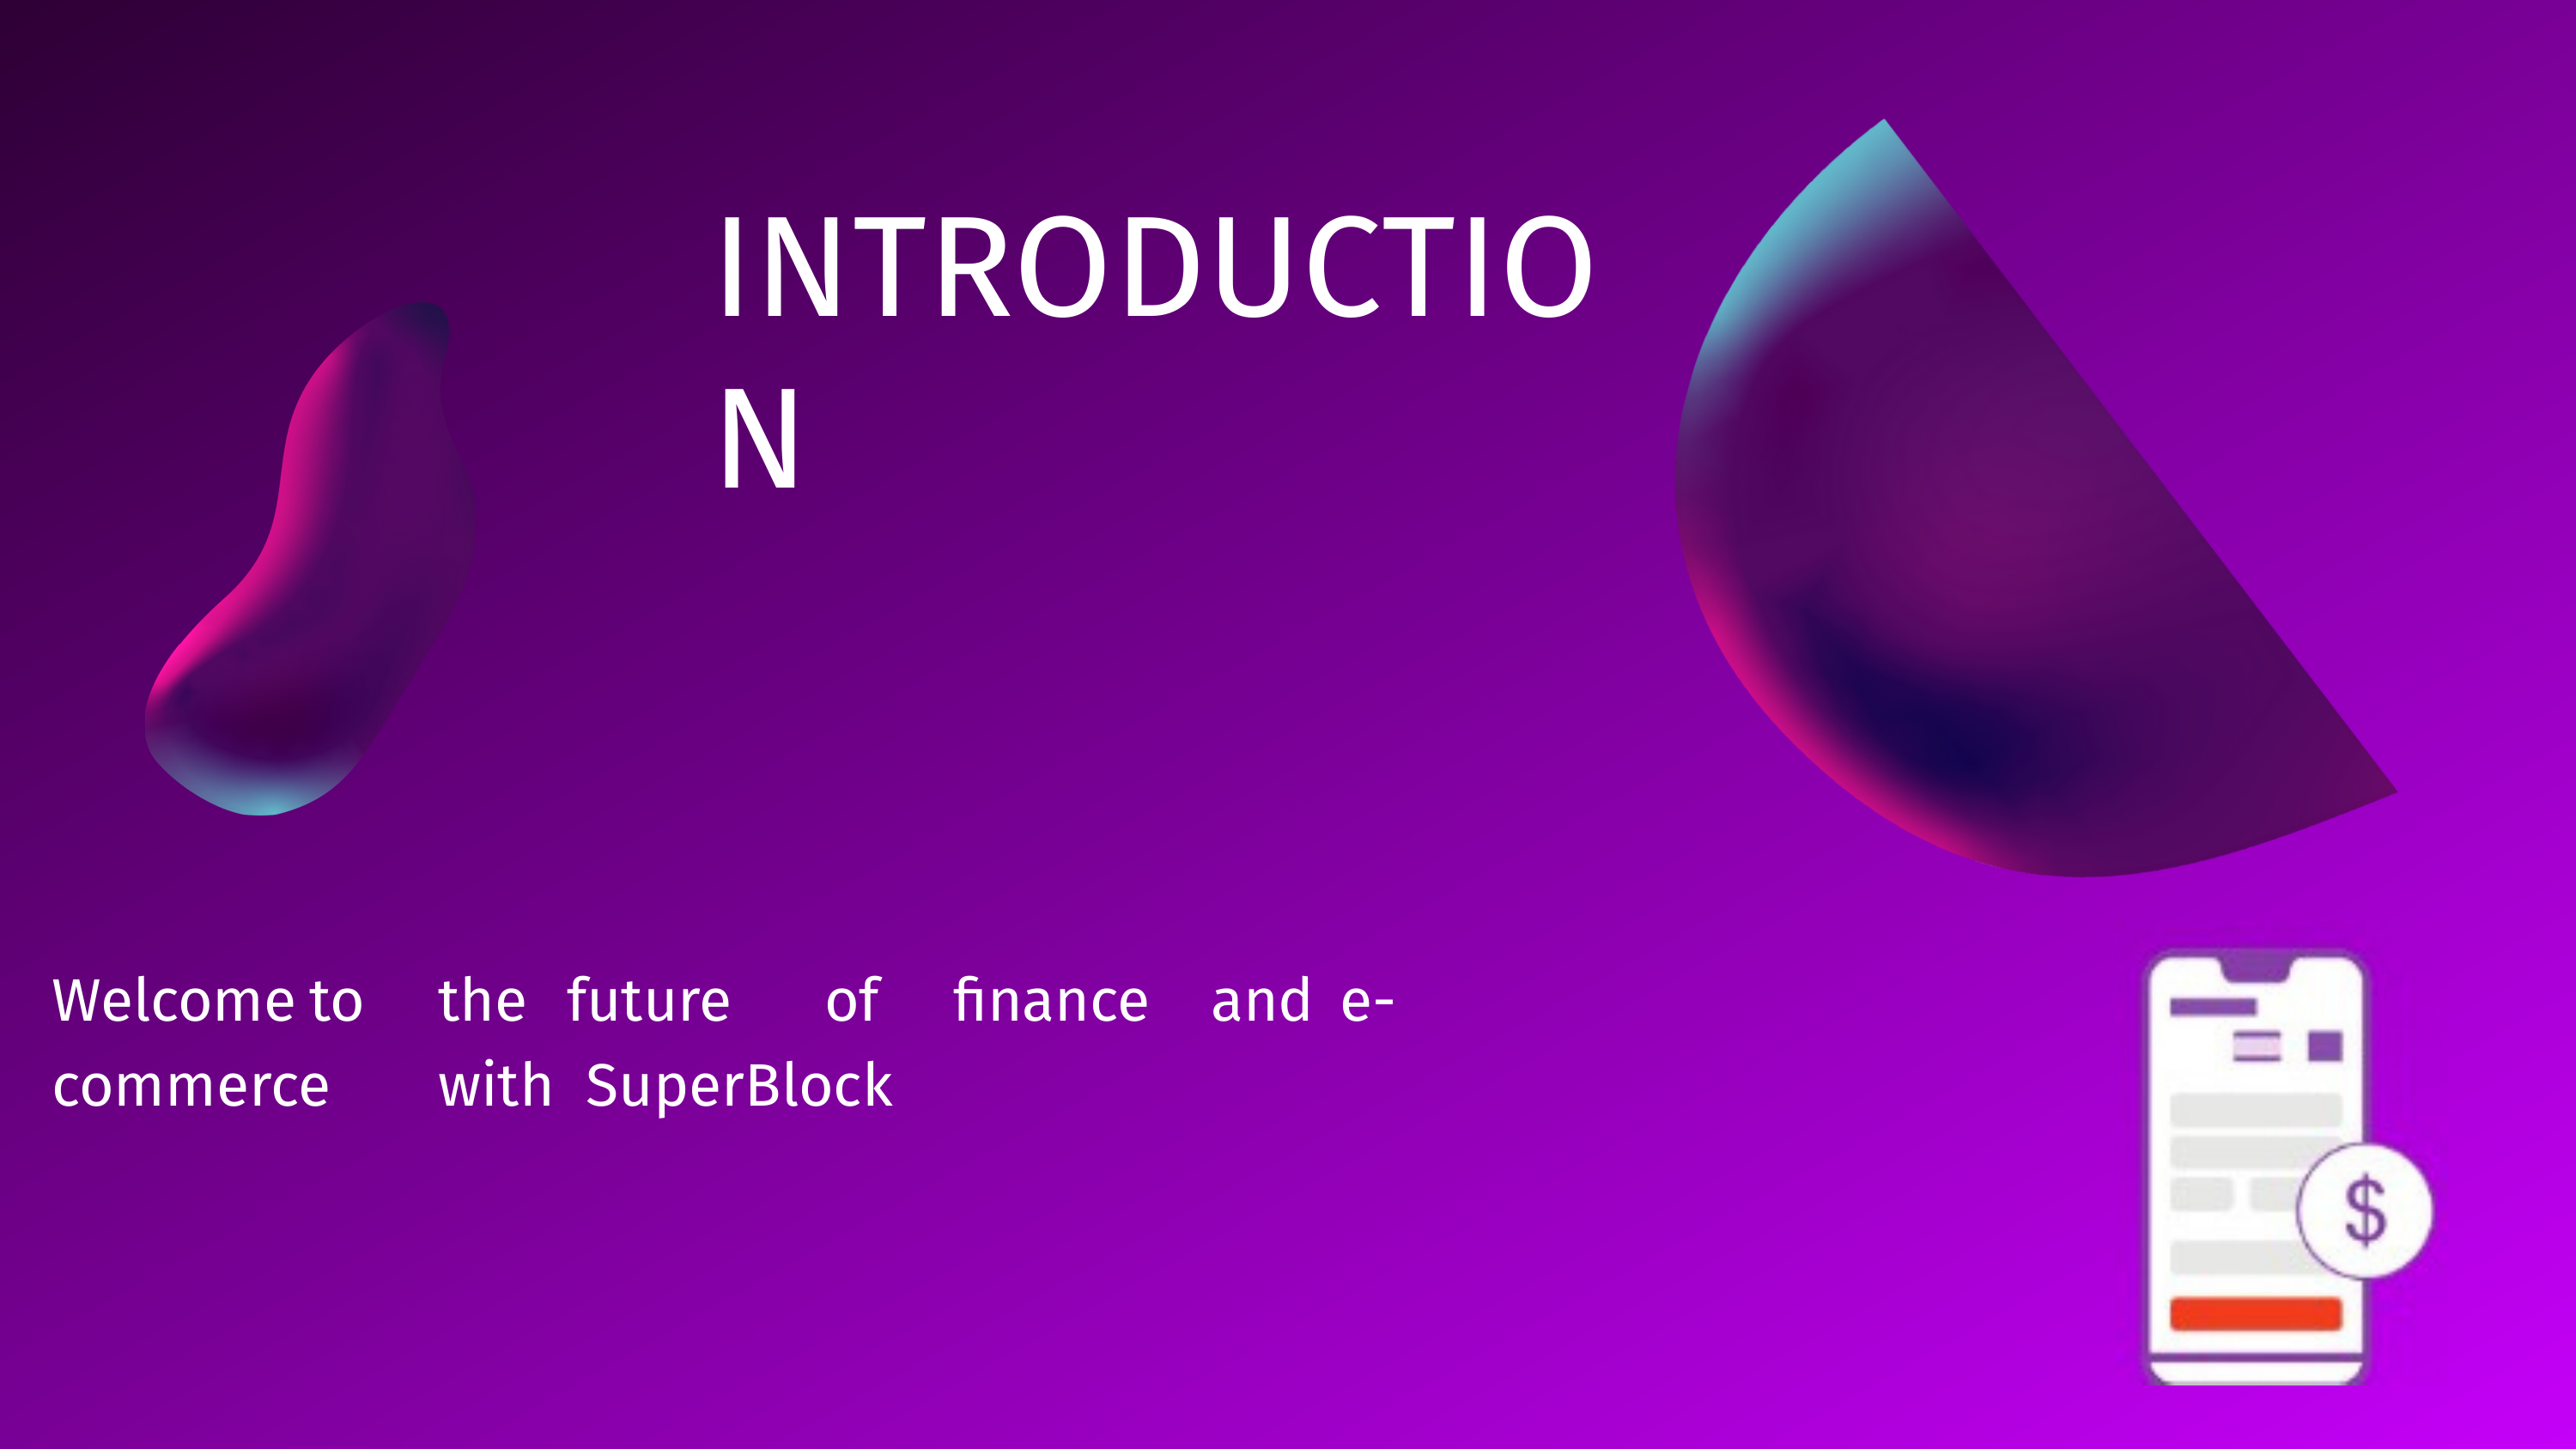

INTRODUCTION

Welcome	to	the	future	of	finance	and	e-commerce	with  SuperBlock